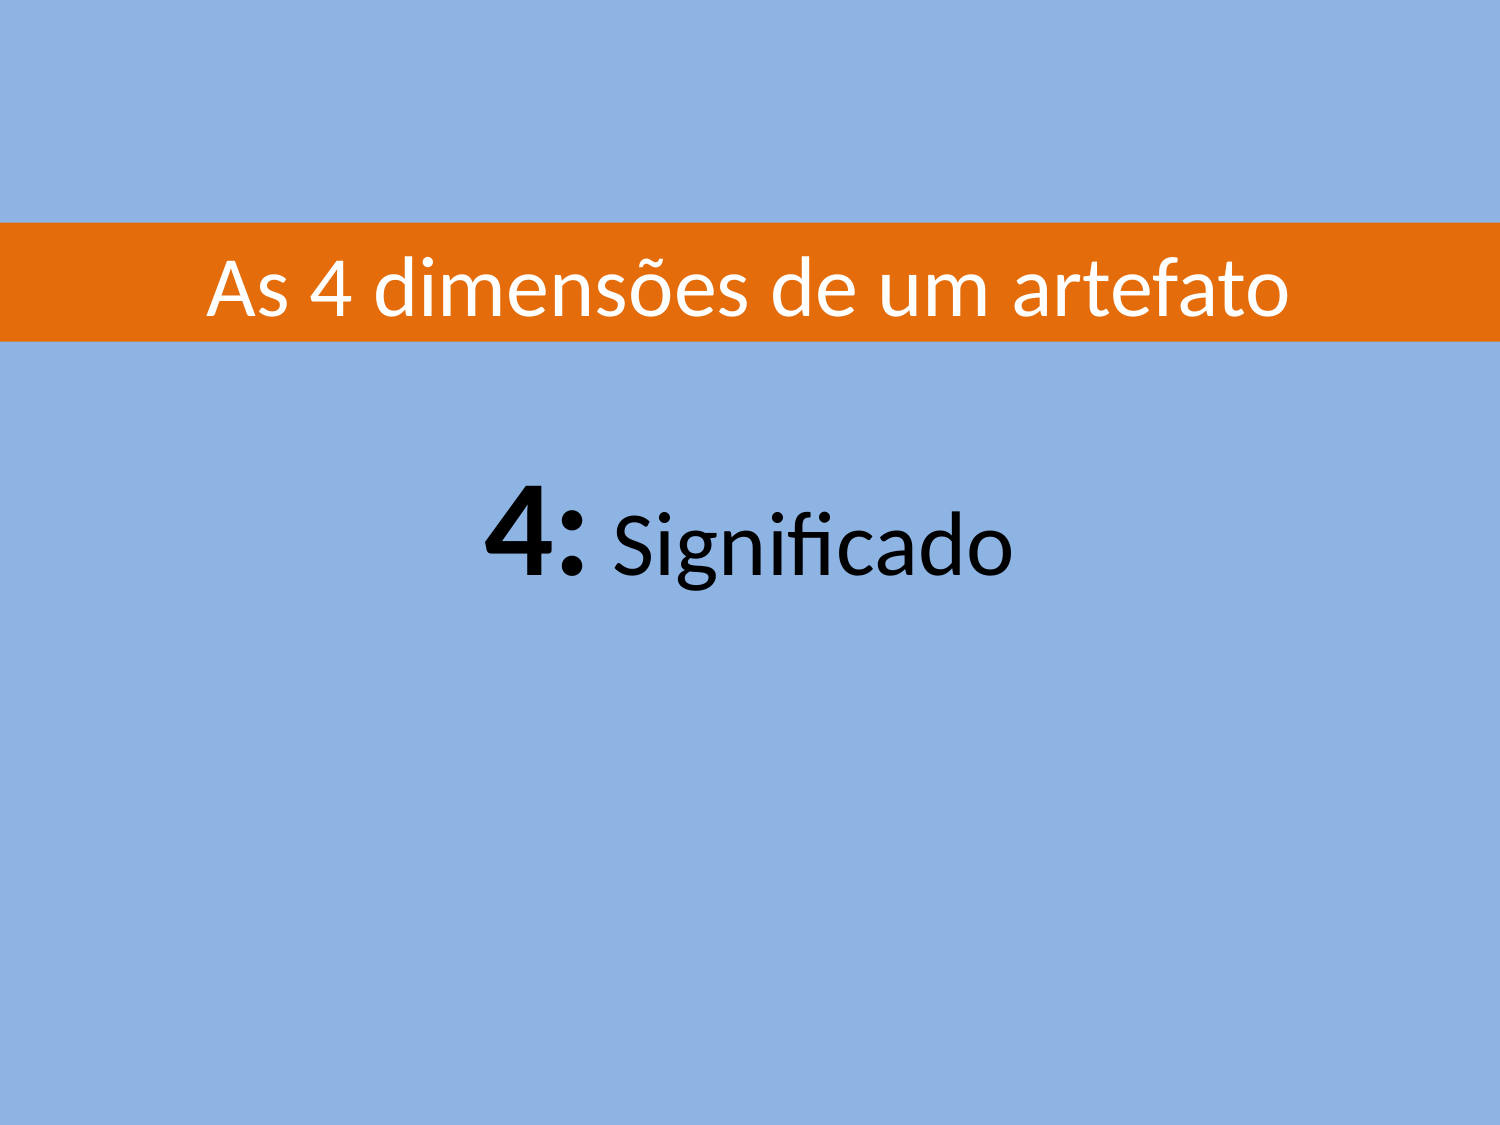

# 4: Significado
As 4 dimensões de um artefato